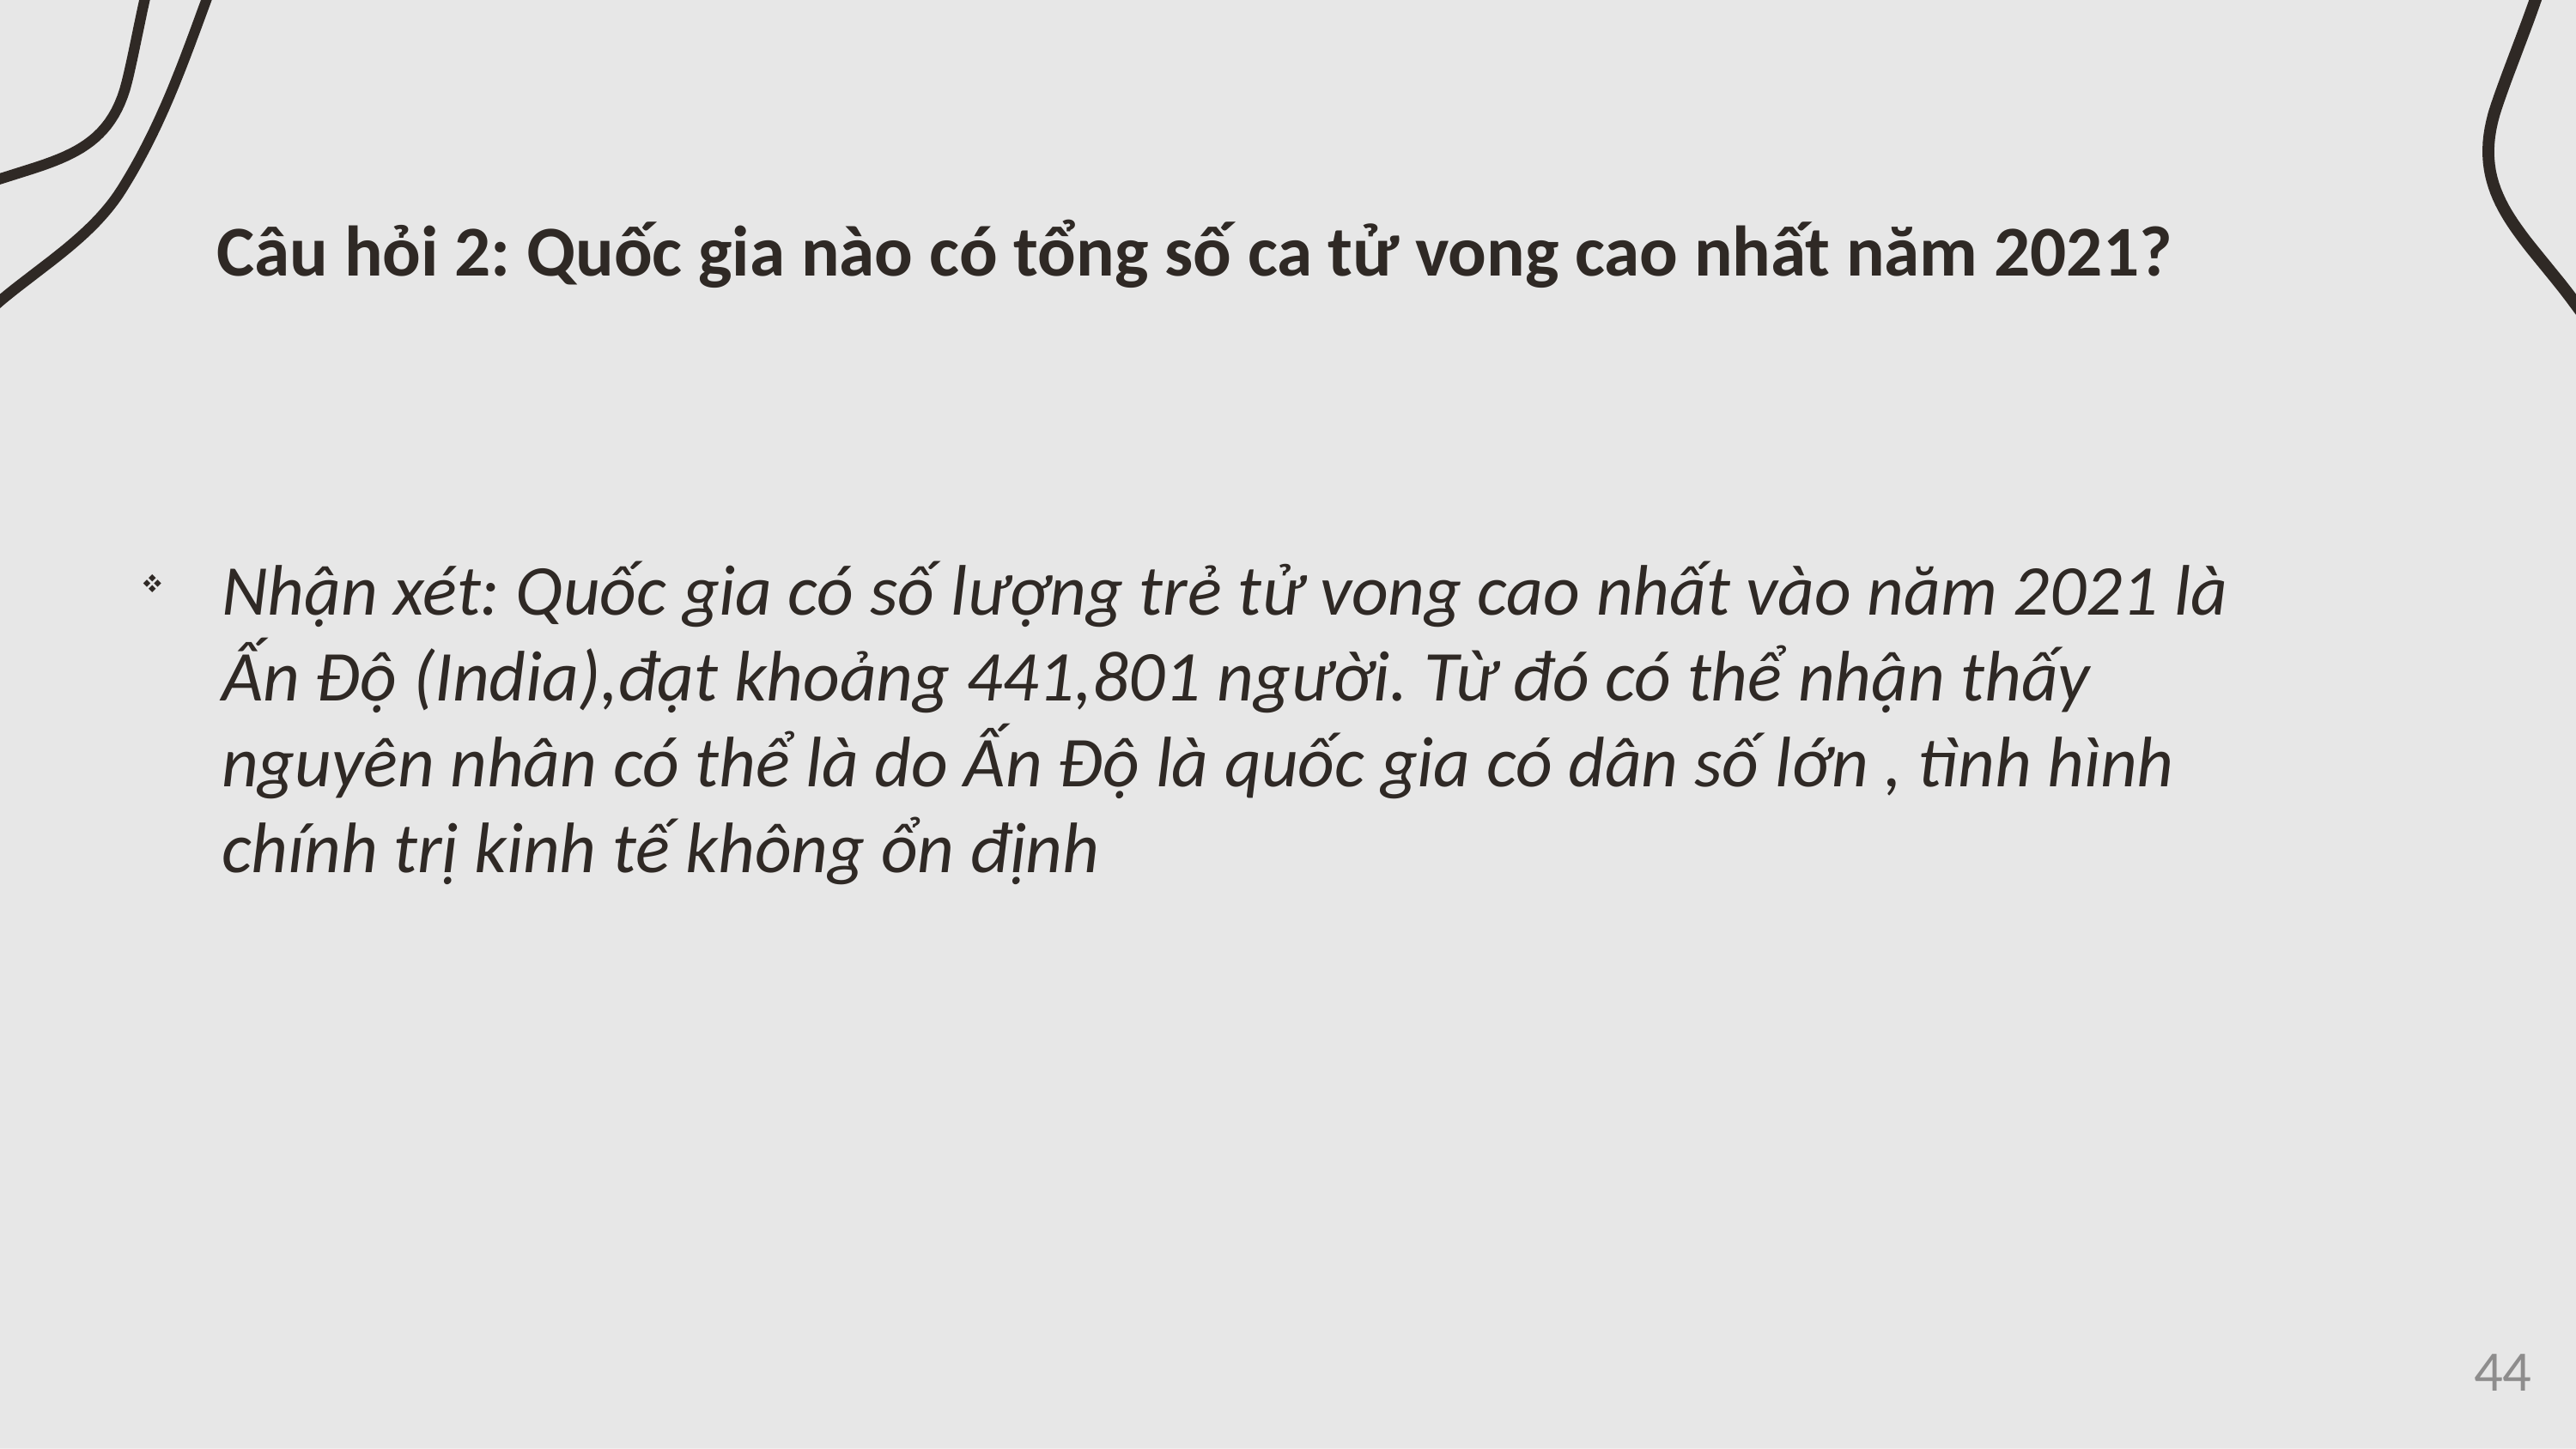

# Câu hỏi 2: Quốc gia nào có tổng số ca tử vong cao nhất năm 2021?
Nhận xét: Quốc gia có số lượng trẻ tử vong cao nhất vào năm 2021 là Ấn Độ (India),đạt khoảng 441,801 người. Từ đó có thể nhận thấy nguyên nhân có thể là do Ấn Độ là quốc gia có dân số lớn , tình hình chính trị kinh tế không ổn định
44